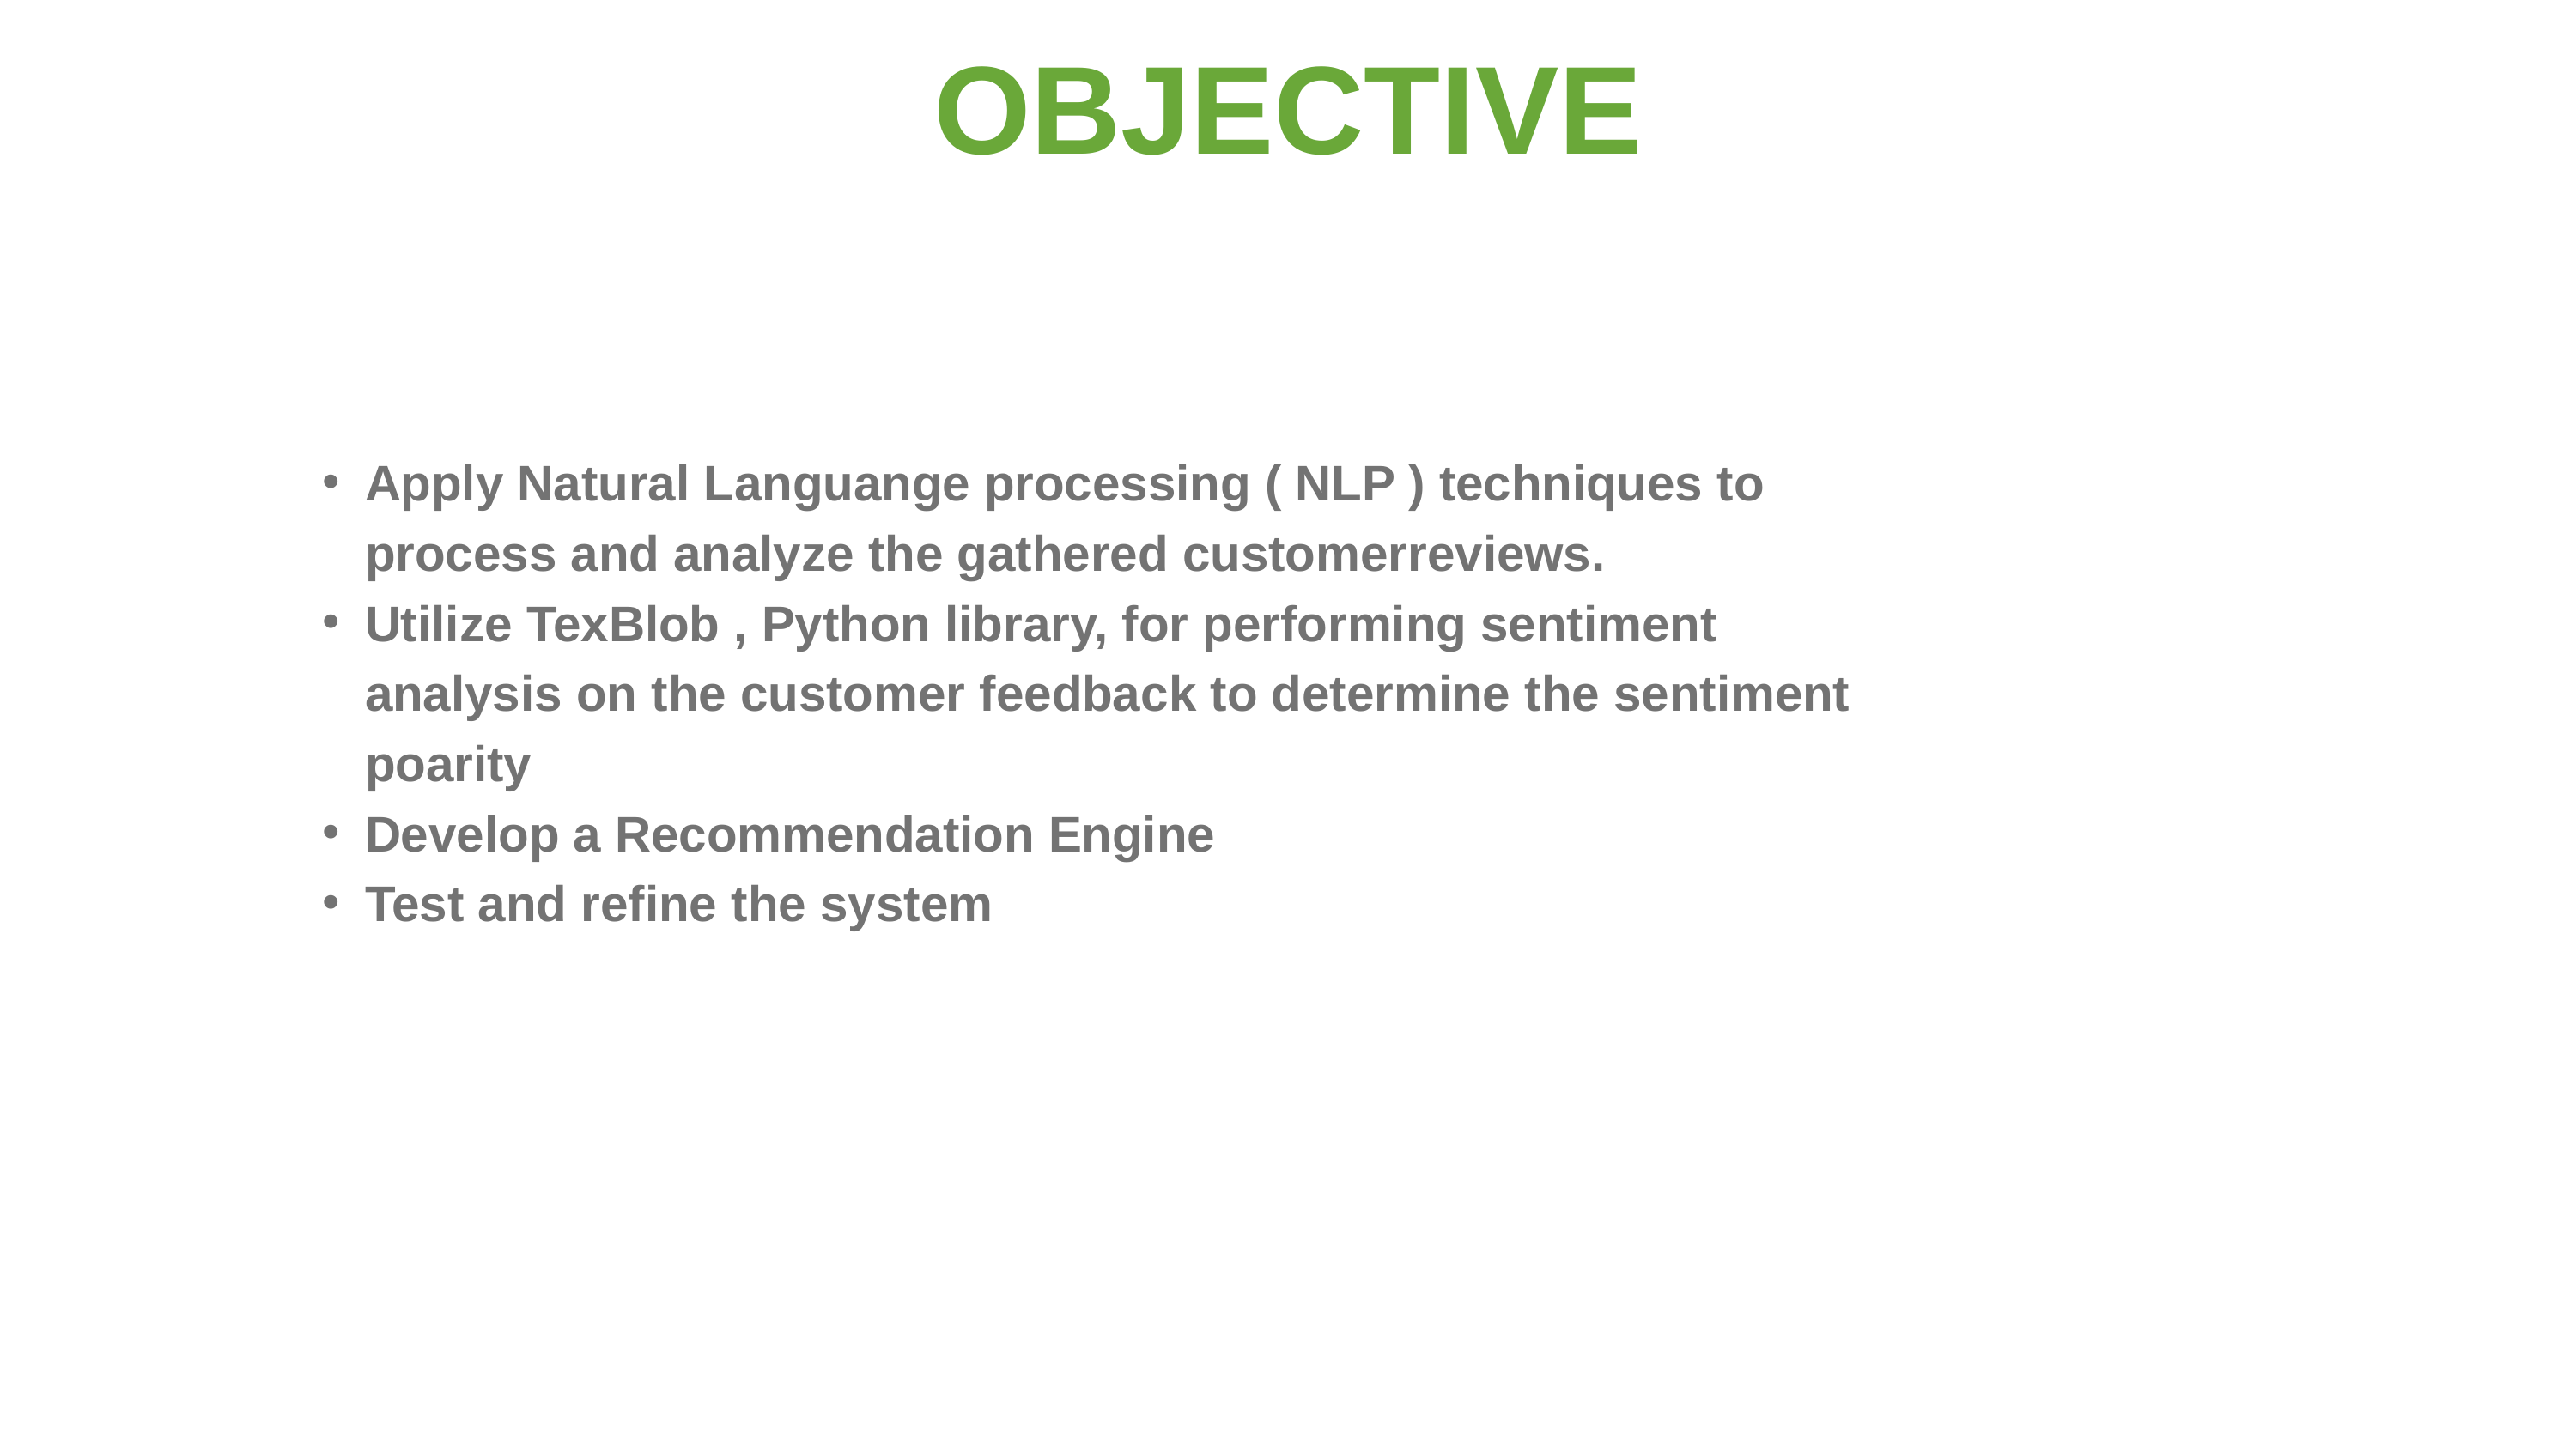

OBJECTIVE
Apply Natural Languange processing ( NLP ) techniques to process and analyze the gathered customerreviews.
Utilize TexBlob , Python library, for performing sentiment analysis on the customer feedback to determine the sentiment poarity
Develop a Recommendation Engine
Test and refine the system